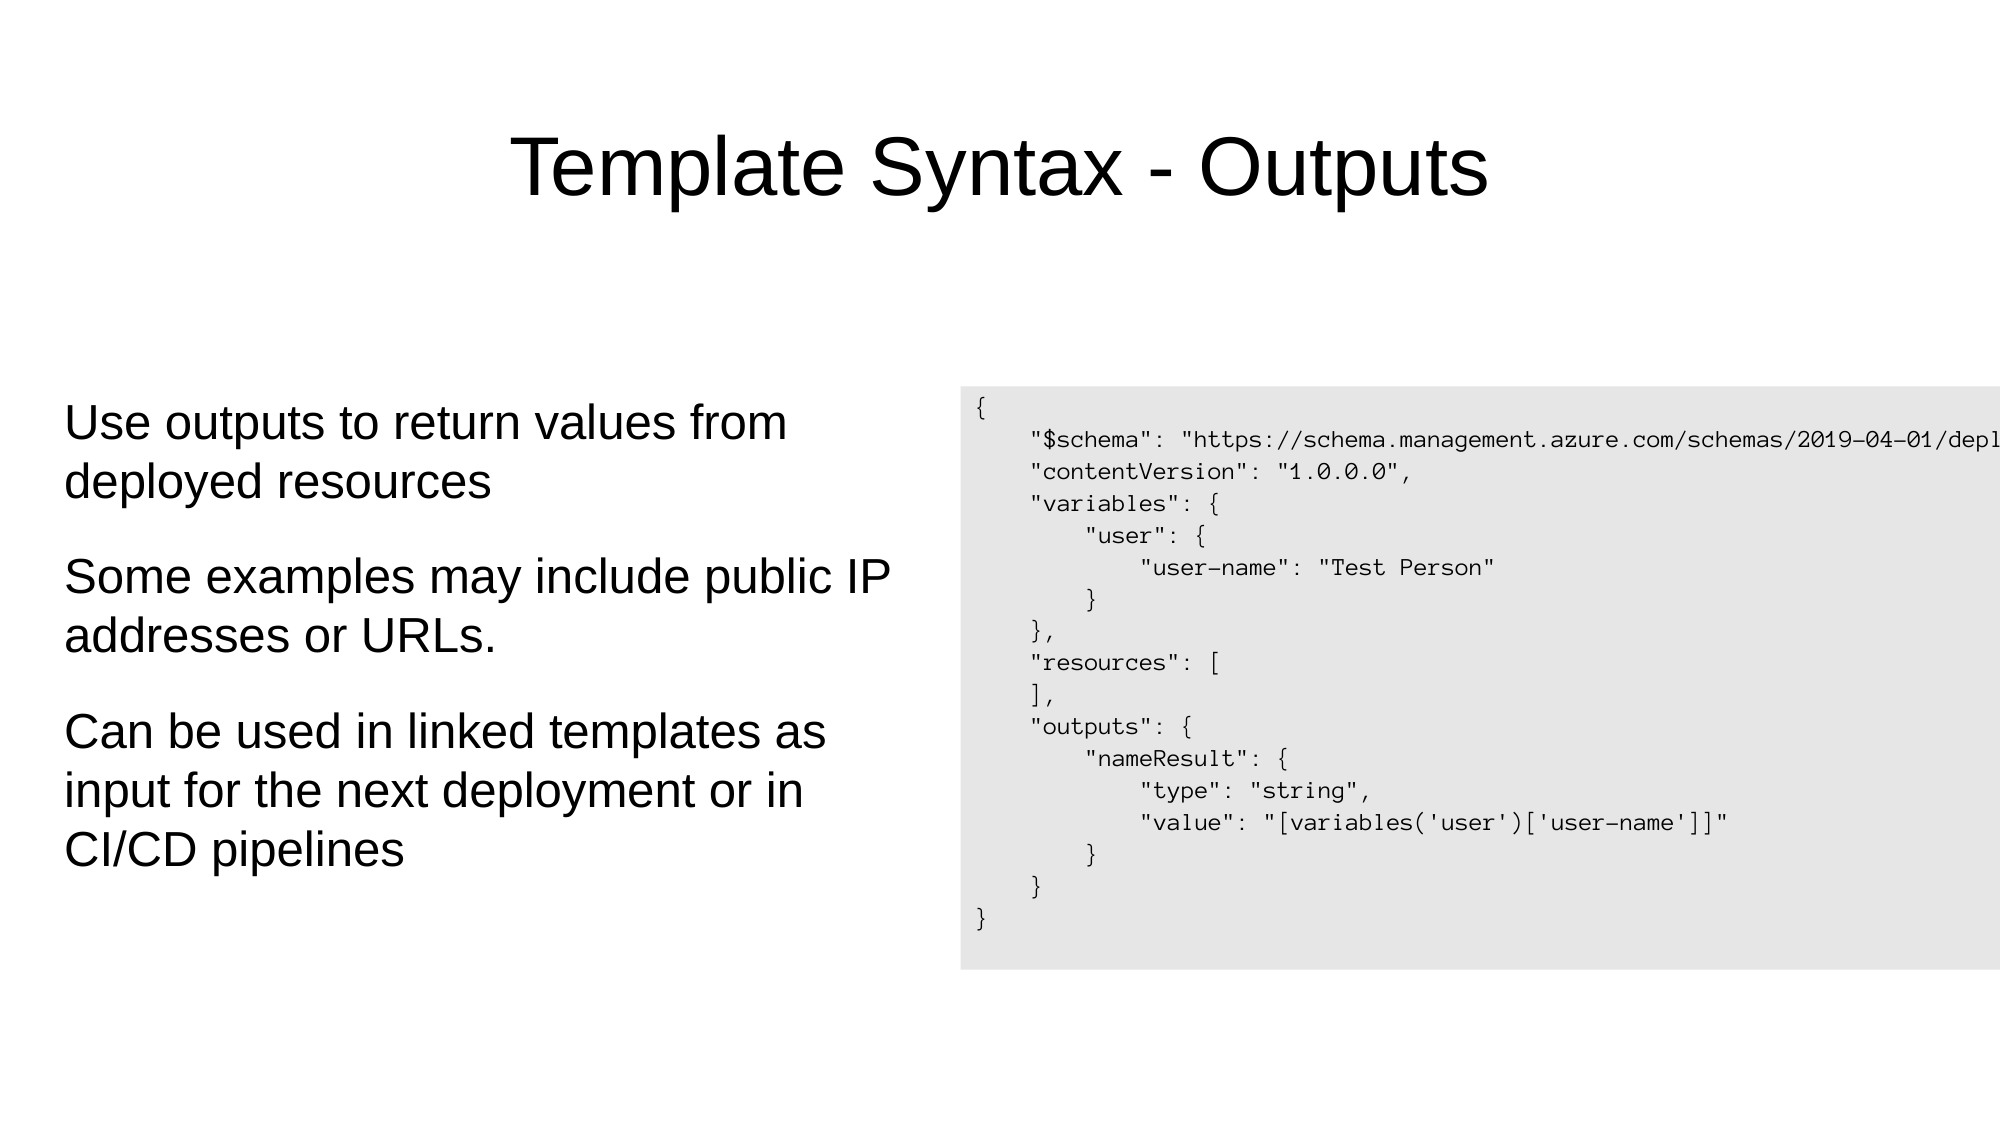

# Template Syntax - Outputs
Use outputs to return values from deployed resources
Some examples may include public IP addresses or URLs.
Can be used in linked templates as input for the next deployment or in CI/CD pipelines
{
    "$schema": "https://schema.management.azure.com/schemas/2019-04-01/deploymentTemplate.json#",
    "contentVersion": "1.0.0.0",
    "variables": {
        "user": {
            "user-name": "Test Person"
        }
    },
    "resources": [
    ],
    "outputs": {
        "nameResult": {
            "type": "string",
            "value": "[variables('user')['user-name']]"
        }
    }
}